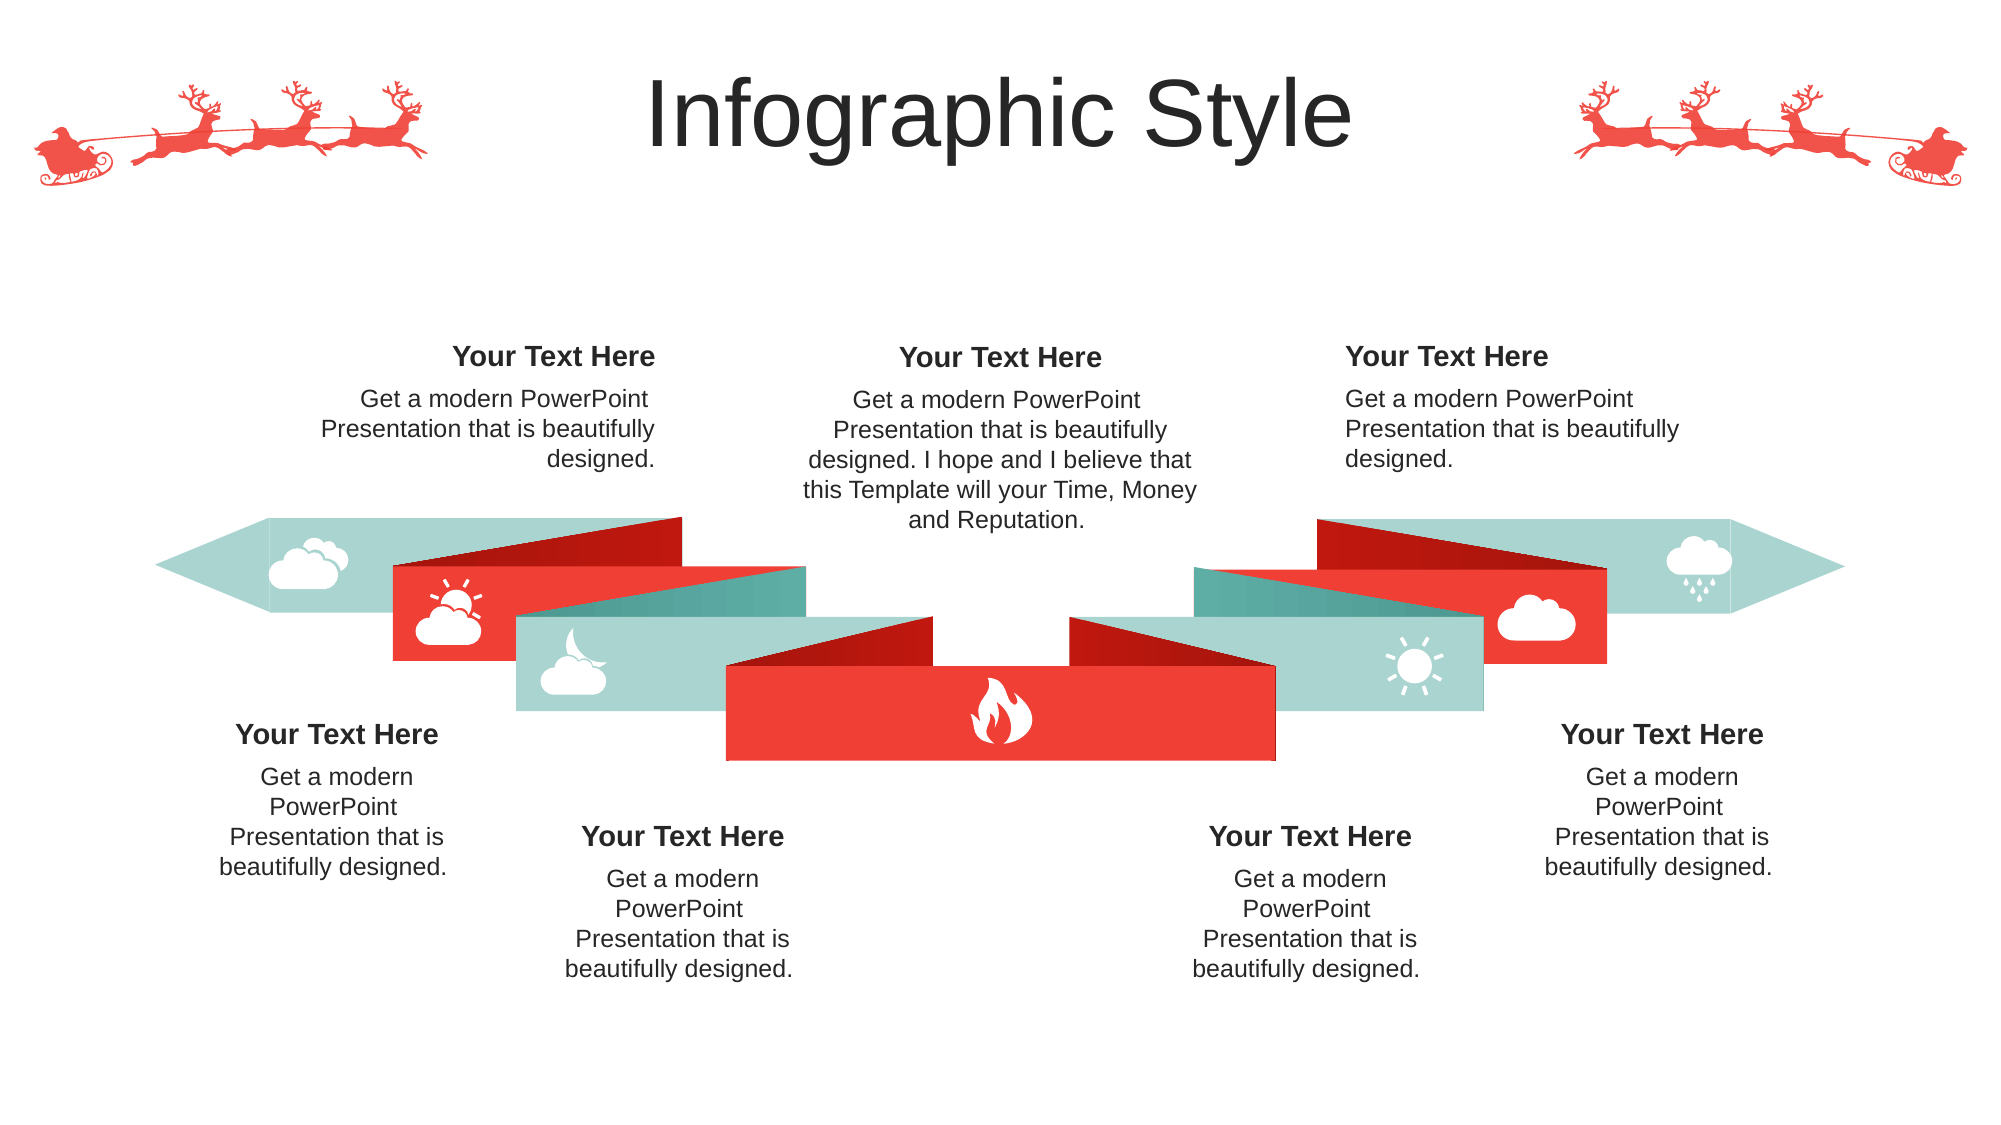

Infographic Style
Your Text Here
Get a modern PowerPoint  Presentation that is beautifully designed.
Your Text Here
Get a modern PowerPoint  Presentation that is beautifully designed.
Your Text Here
Get a modern PowerPoint  Presentation that is beautifully designed. I hope and I believe that this Template will your Time, Money and Reputation.

Your Text Here
Get a modern PowerPoint  Presentation that is beautifully designed.
Your Text Here
Get a modern PowerPoint  Presentation that is beautifully designed.
Your Text Here
Get a modern PowerPoint  Presentation that is beautifully designed.
Your Text Here
Get a modern PowerPoint  Presentation that is beautifully designed.